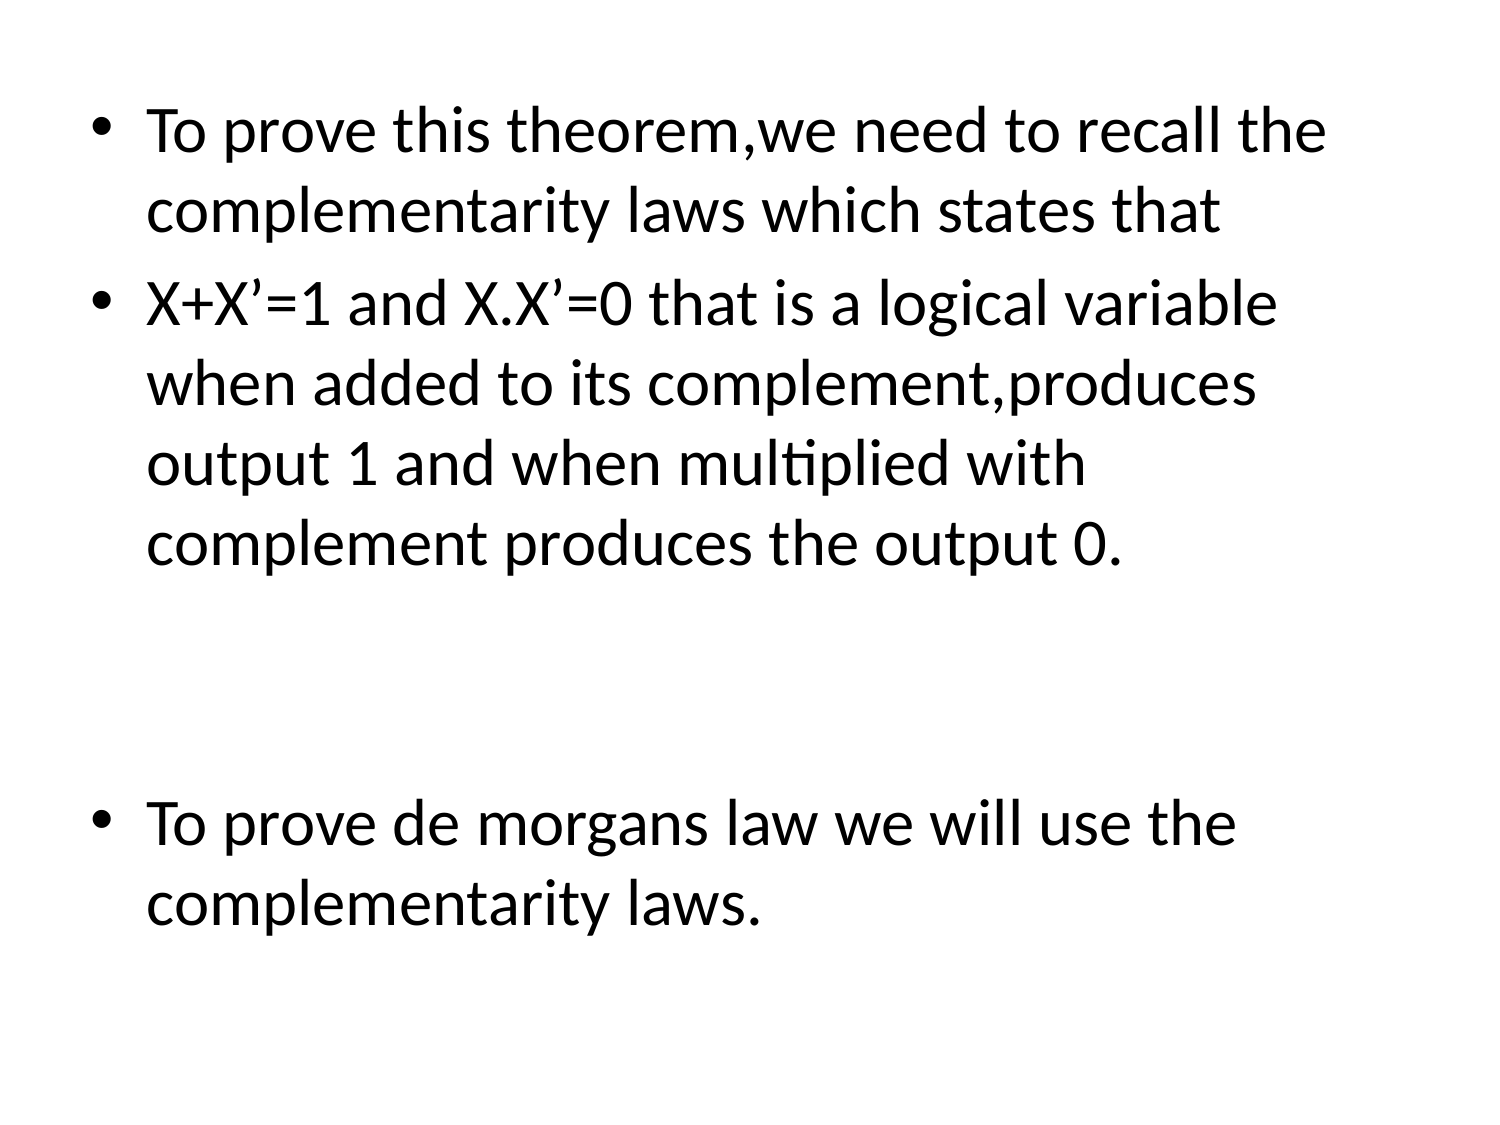

To prove this theorem,we need to recall the complementarity laws which states that
X+X’=1 and X.X’=0 that is a logical variable when added to its complement,produces output 1 and when multiplied with complement produces the output 0.

To prove de morgans law we will use the complementarity laws.